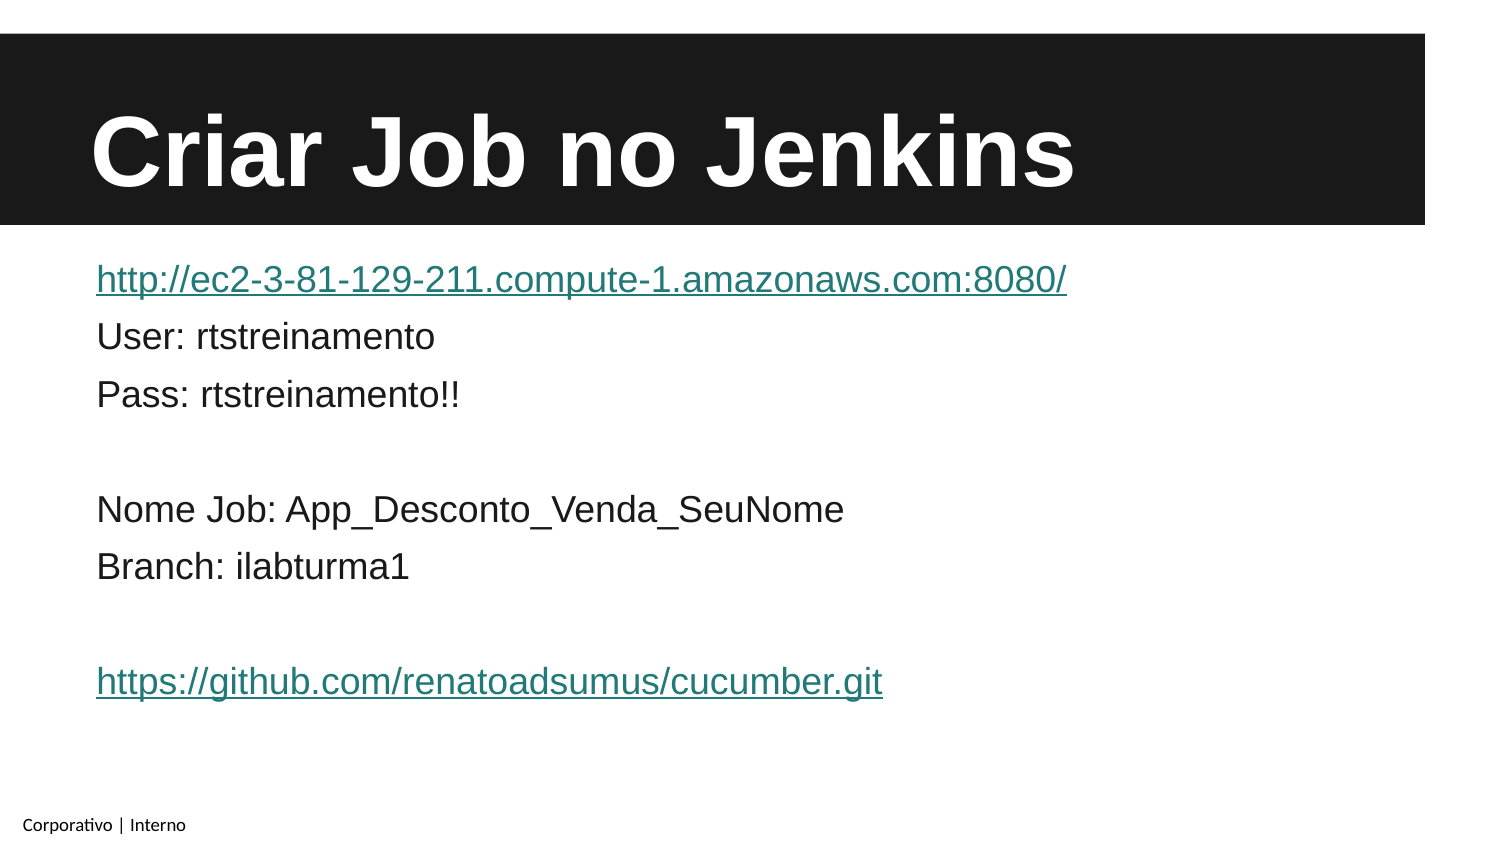

# Criar Job no Jenkins
http://ec2-3-81-129-211.compute-1.amazonaws.com:8080/
User: rtstreinamento
Pass: rtstreinamento!!

Nome Job: App_Desconto_Venda_SeuNome
Branch: ilabturma1

https://github.com/renatoadsumus/cucumber.git